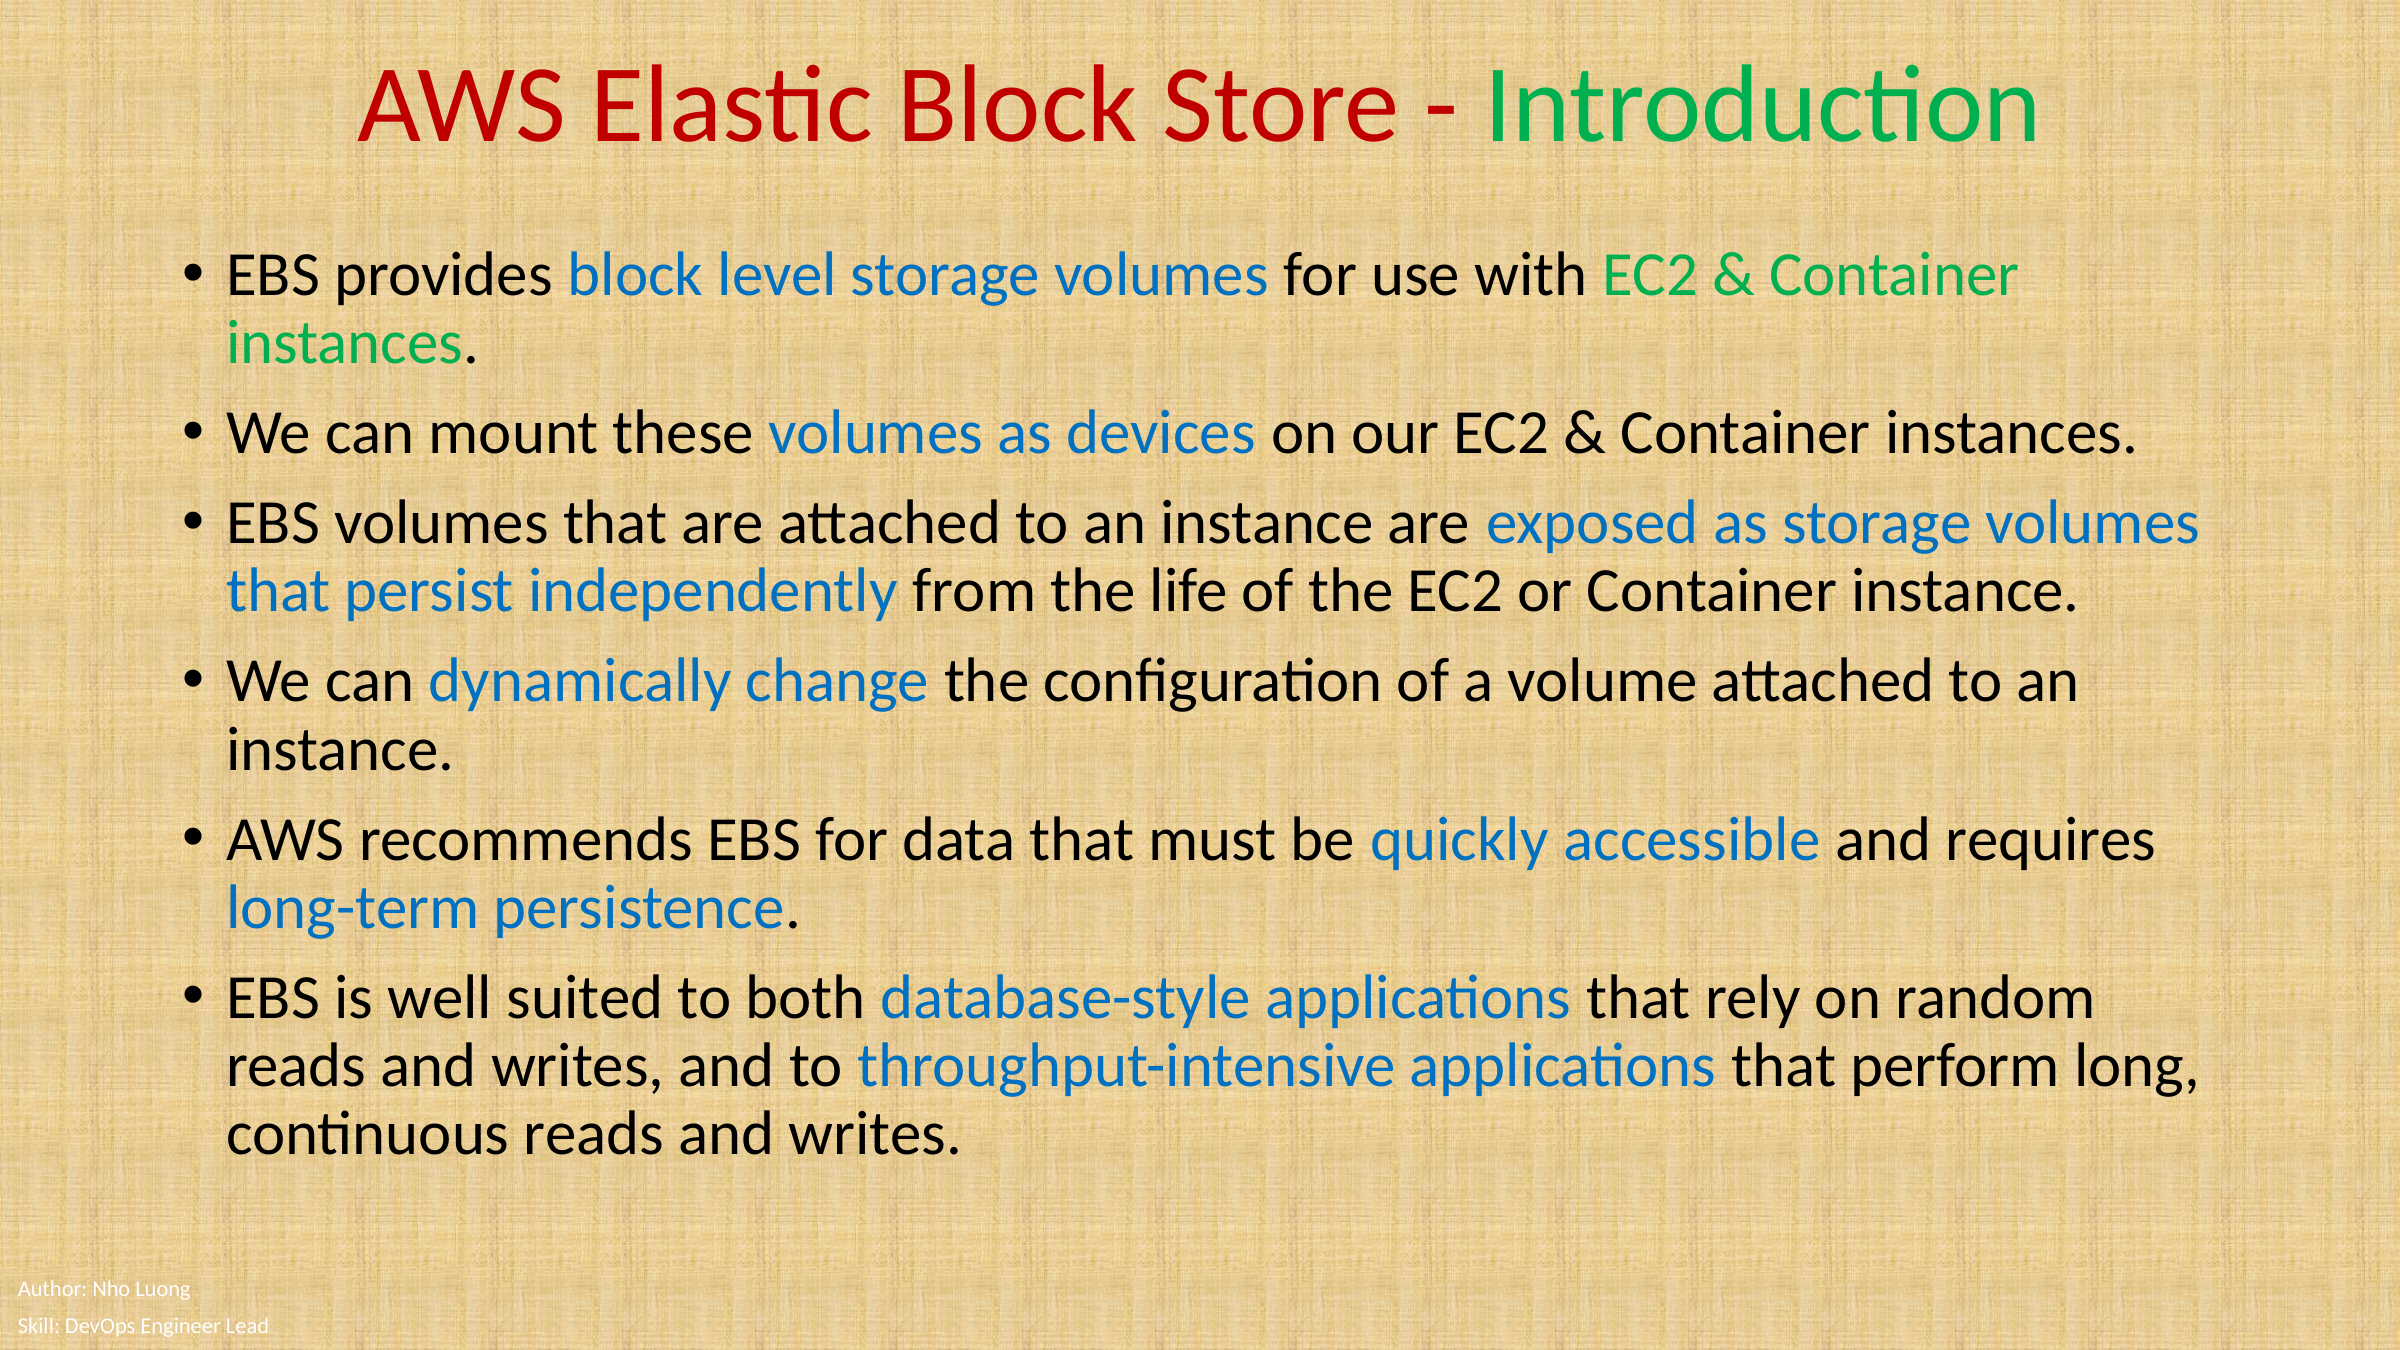

# AWS Elastic Block Store - Introduction
EBS provides block level storage volumes for use with EC2 & Container instances.
We can mount these volumes as devices on our EC2 & Container instances.
EBS volumes that are attached to an instance are exposed as storage volumes that persist independently from the life of the EC2 or Container instance.
We can dynamically change the configuration of a volume attached to an instance.
AWS recommends EBS for data that must be quickly accessible and requires long-term persistence.
EBS is well suited to both database-style applications that rely on random reads and writes, and to throughput-intensive applications that perform long, continuous reads and writes.
Author: Nho Luong
Skill: DevOps Engineer Lead